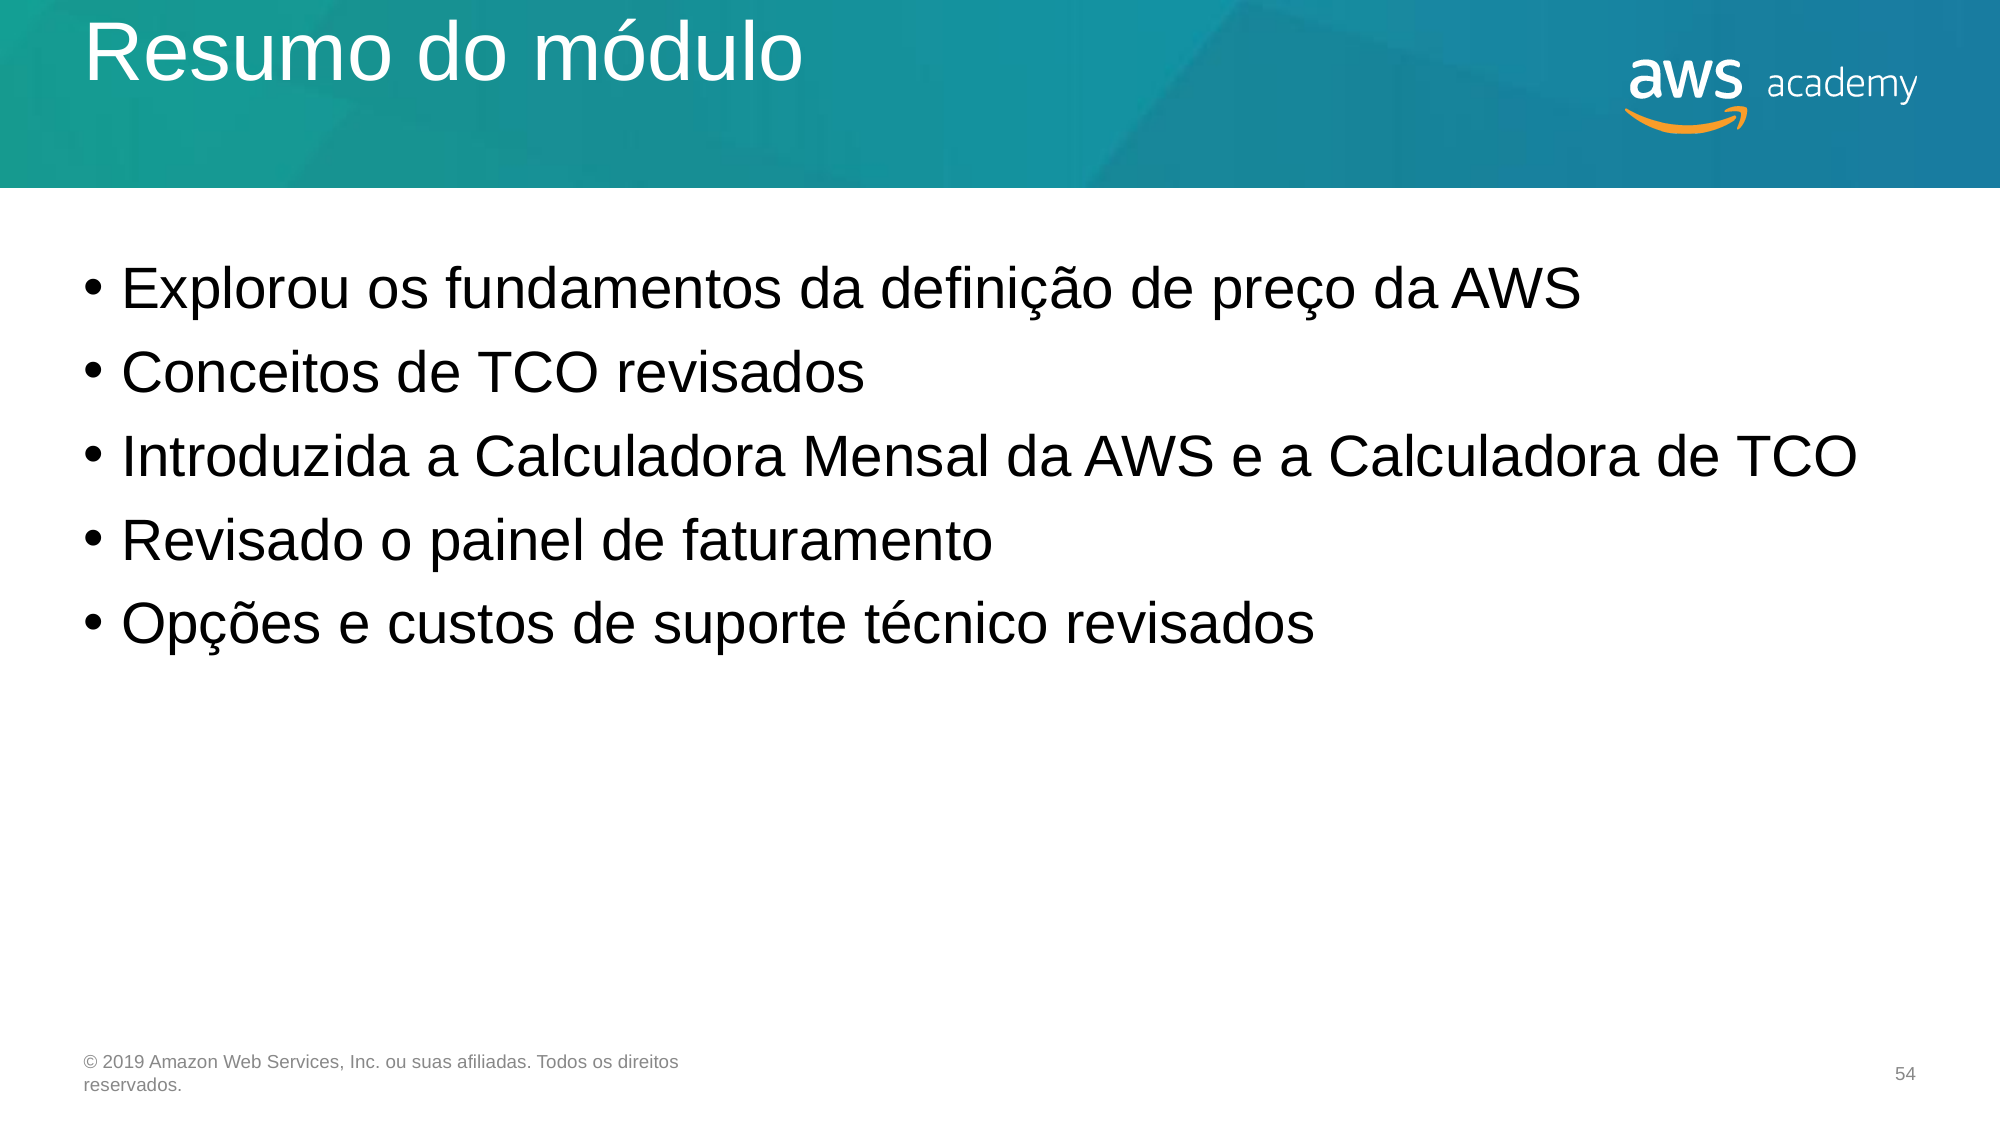

# Resumo do módulo
Explorou os fundamentos da definição de preço da AWS
Conceitos de TCO revisados
Introduzida a Calculadora Mensal da AWS e a Calculadora de TCO
Revisado o painel de faturamento
Opções e custos de suporte técnico revisados

© 2019 Amazon Web Services, Inc. ou suas afiliadas. Todos os direitos reservados.
54